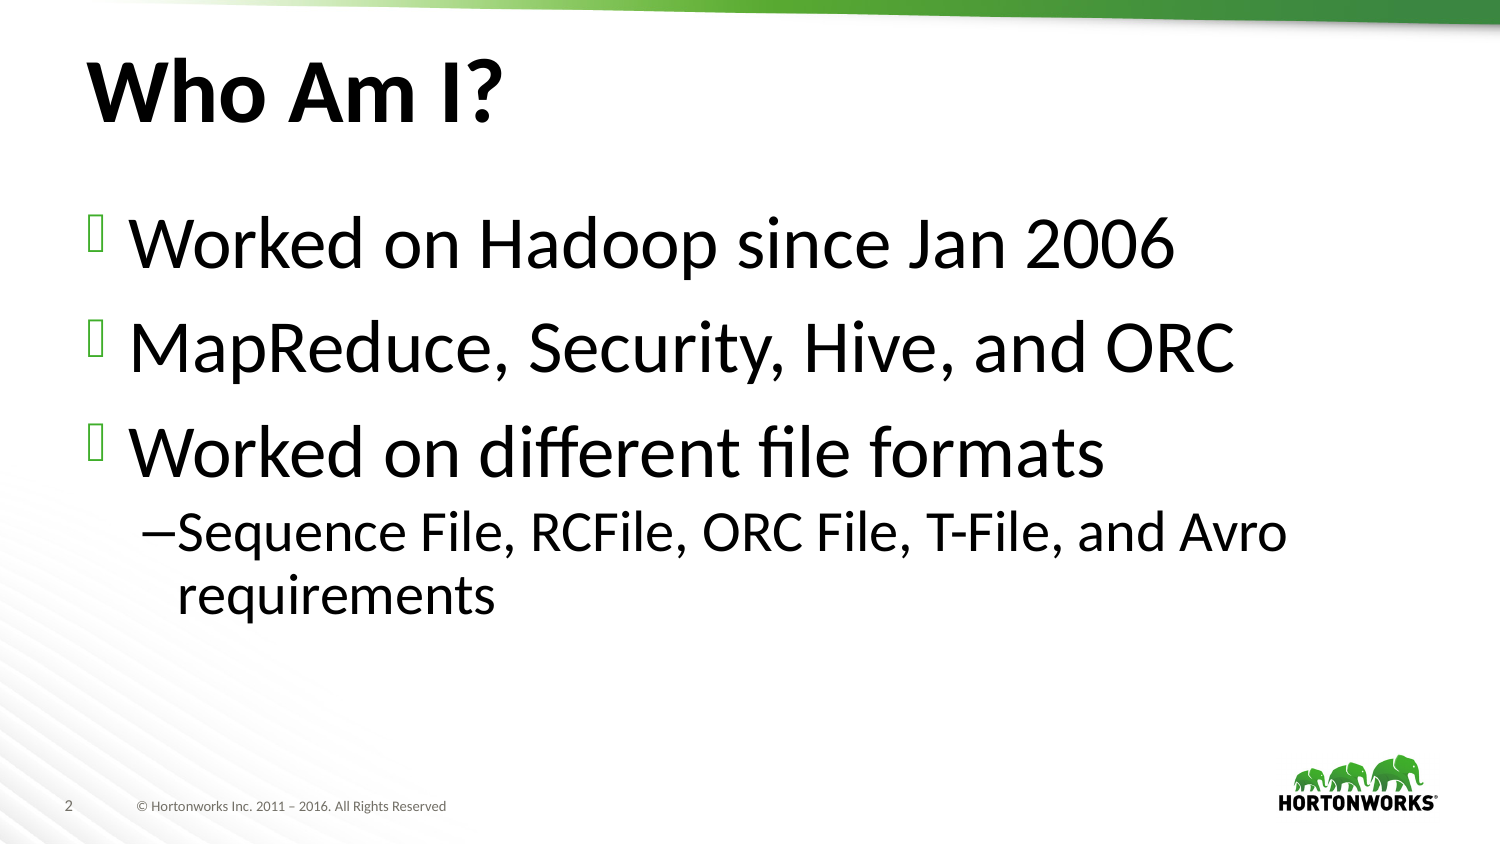

# Who Am I?
Worked on Hadoop since Jan 2006
MapReduce, Security, Hive, and ORC
Worked on different file formats
Sequence File, RCFile, ORC File, T-File, and Avro requirements